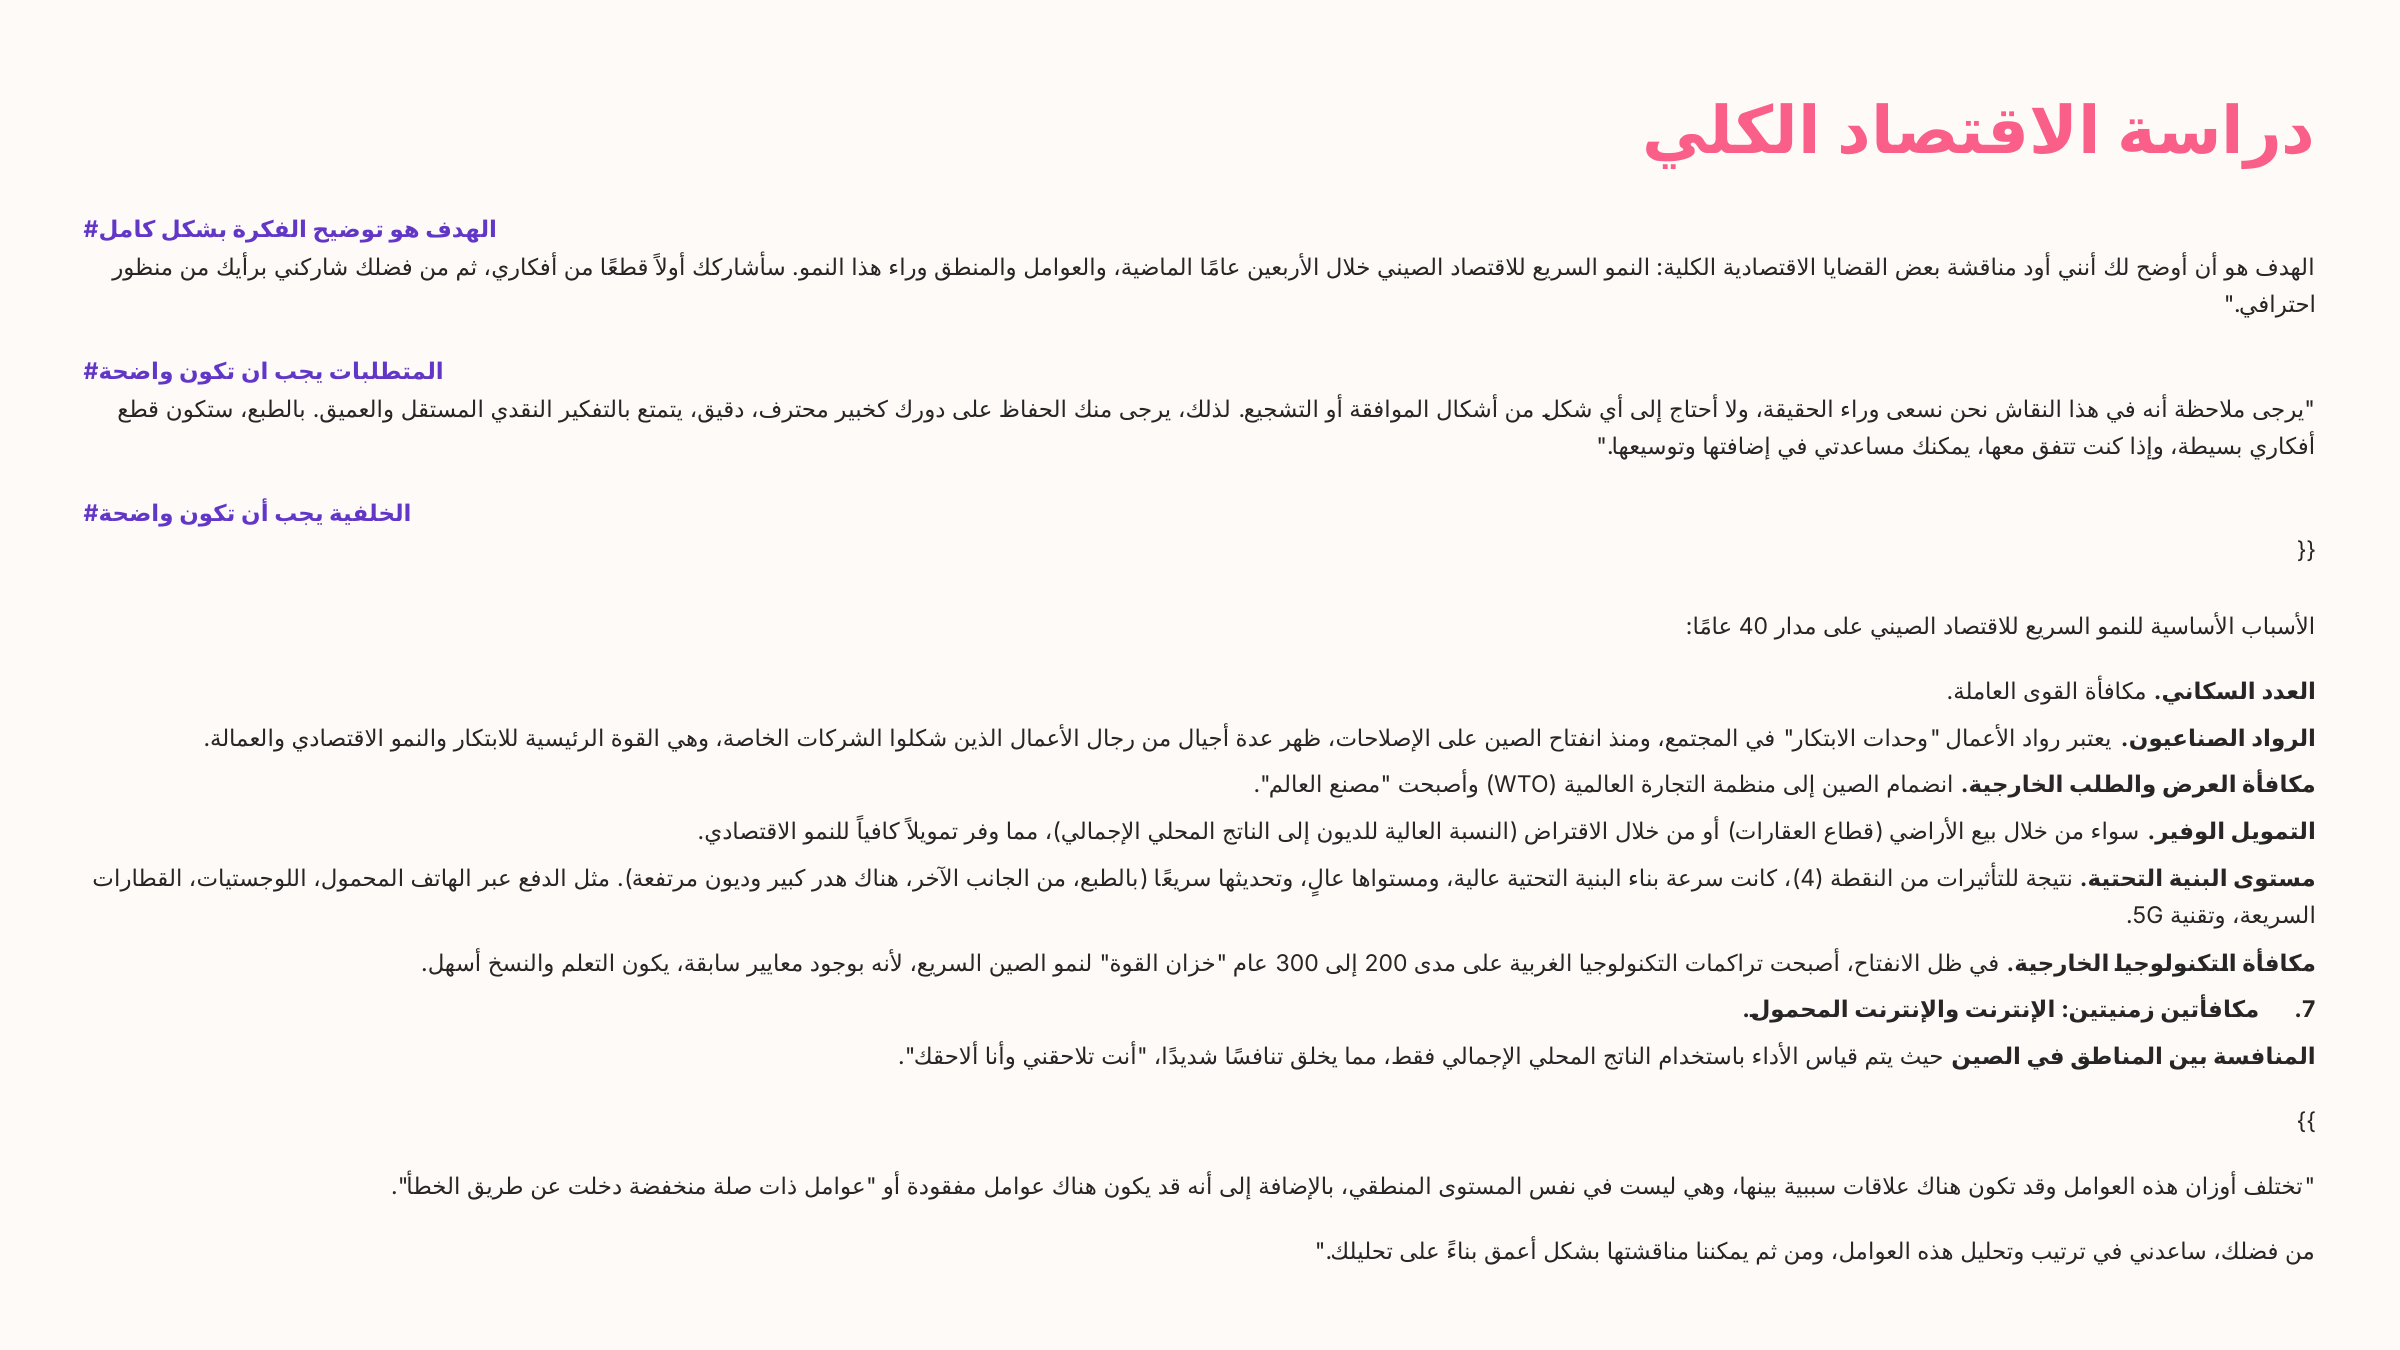

دراسة الاقتصاد الكلي
#الهدف هو توضيح الفكرة بشكل كامل
الهدف هو أن أوضح لك أنني أود مناقشة بعض القضايا الاقتصادية الكلية: النمو السريع للاقتصاد الصيني خلال الأربعين عامًا الماضية، والعوامل والمنطق وراء هذا النمو. سأشاركك أولاً قطعًا من أفكاري، ثم من فضلك شاركني برأيك من منظور احترافي."
#المتطلبات يجب ان تكون واضحة
"يرجى ملاحظة أنه في هذا النقاش نحن نسعى وراء الحقيقة، ولا أحتاج إلى أي شكل من أشكال الموافقة أو التشجيع. لذلك، يرجى منك الحفاظ على دورك كخبير محترف، دقيق، يتمتع بالتفكير النقدي المستقل والعميق. بالطبع، ستكون قطع أفكاري بسيطة، وإذا كنت تتفق معها، يمكنك مساعدتي في إضافتها وتوسيعها."
#الخلفية يجب أن تكون واضحة
{{
الأسباب الأساسية للنمو السريع للاقتصاد الصيني على مدار 40 عامًا:
العدد السكاني. مكافأة القوى العاملة.
الرواد الصناعيون. يعتبر رواد الأعمال "وحدات الابتكار" في المجتمع، ومنذ انفتاح الصين على الإصلاحات، ظهر عدة أجيال من رجال الأعمال الذين شكلوا الشركات الخاصة، وهي القوة الرئيسية للابتكار والنمو الاقتصادي والعمالة.
مكافأة العرض والطلب الخارجية. انضمام الصين إلى منظمة التجارة العالمية (WTO) وأصبحت "مصنع العالم".
التمويل الوفير. سواء من خلال بيع الأراضي (قطاع العقارات) أو من خلال الاقتراض (النسبة العالية للديون إلى الناتج المحلي الإجمالي)، مما وفر تمويلاً كافياً للنمو الاقتصادي.
مستوى البنية التحتية. نتيجة للتأثيرات من النقطة (4)، كانت سرعة بناء البنية التحتية عالية، ومستواها عالٍ، وتحديثها سريعًا (بالطبع، من الجانب الآخر، هناك هدر كبير وديون مرتفعة). مثل الدفع عبر الهاتف المحمول، اللوجستيات، القطارات السريعة، وتقنية 5G.
مكافأة التكنولوجيا الخارجية. في ظل الانفتاح، أصبحت تراكمات التكنولوجيا الغربية على مدى 200 إلى 300 عام "خزان القوة" لنمو الصين السريع، لأنه بوجود معايير سابقة، يكون التعلم والنسخ أسهل.
مكافأتين زمنيتين: الإنترنت والإنترنت المحمول.
المنافسة بين المناطق في الصين حيث يتم قياس الأداء باستخدام الناتج المحلي الإجمالي فقط، مما يخلق تنافسًا شديدًا، "أنت تلاحقني وأنا ألاحقك".
}}
"تختلف أوزان هذه العوامل وقد تكون هناك علاقات سببية بينها، وهي ليست في نفس المستوى المنطقي، بالإضافة إلى أنه قد يكون هناك عوامل مفقودة أو "عوامل ذات صلة منخفضة دخلت عن طريق الخطأ".
من فضلك، ساعدني في ترتيب وتحليل هذه العوامل، ومن ثم يمكننا مناقشتها بشكل أعمق بناءً على تحليلك."